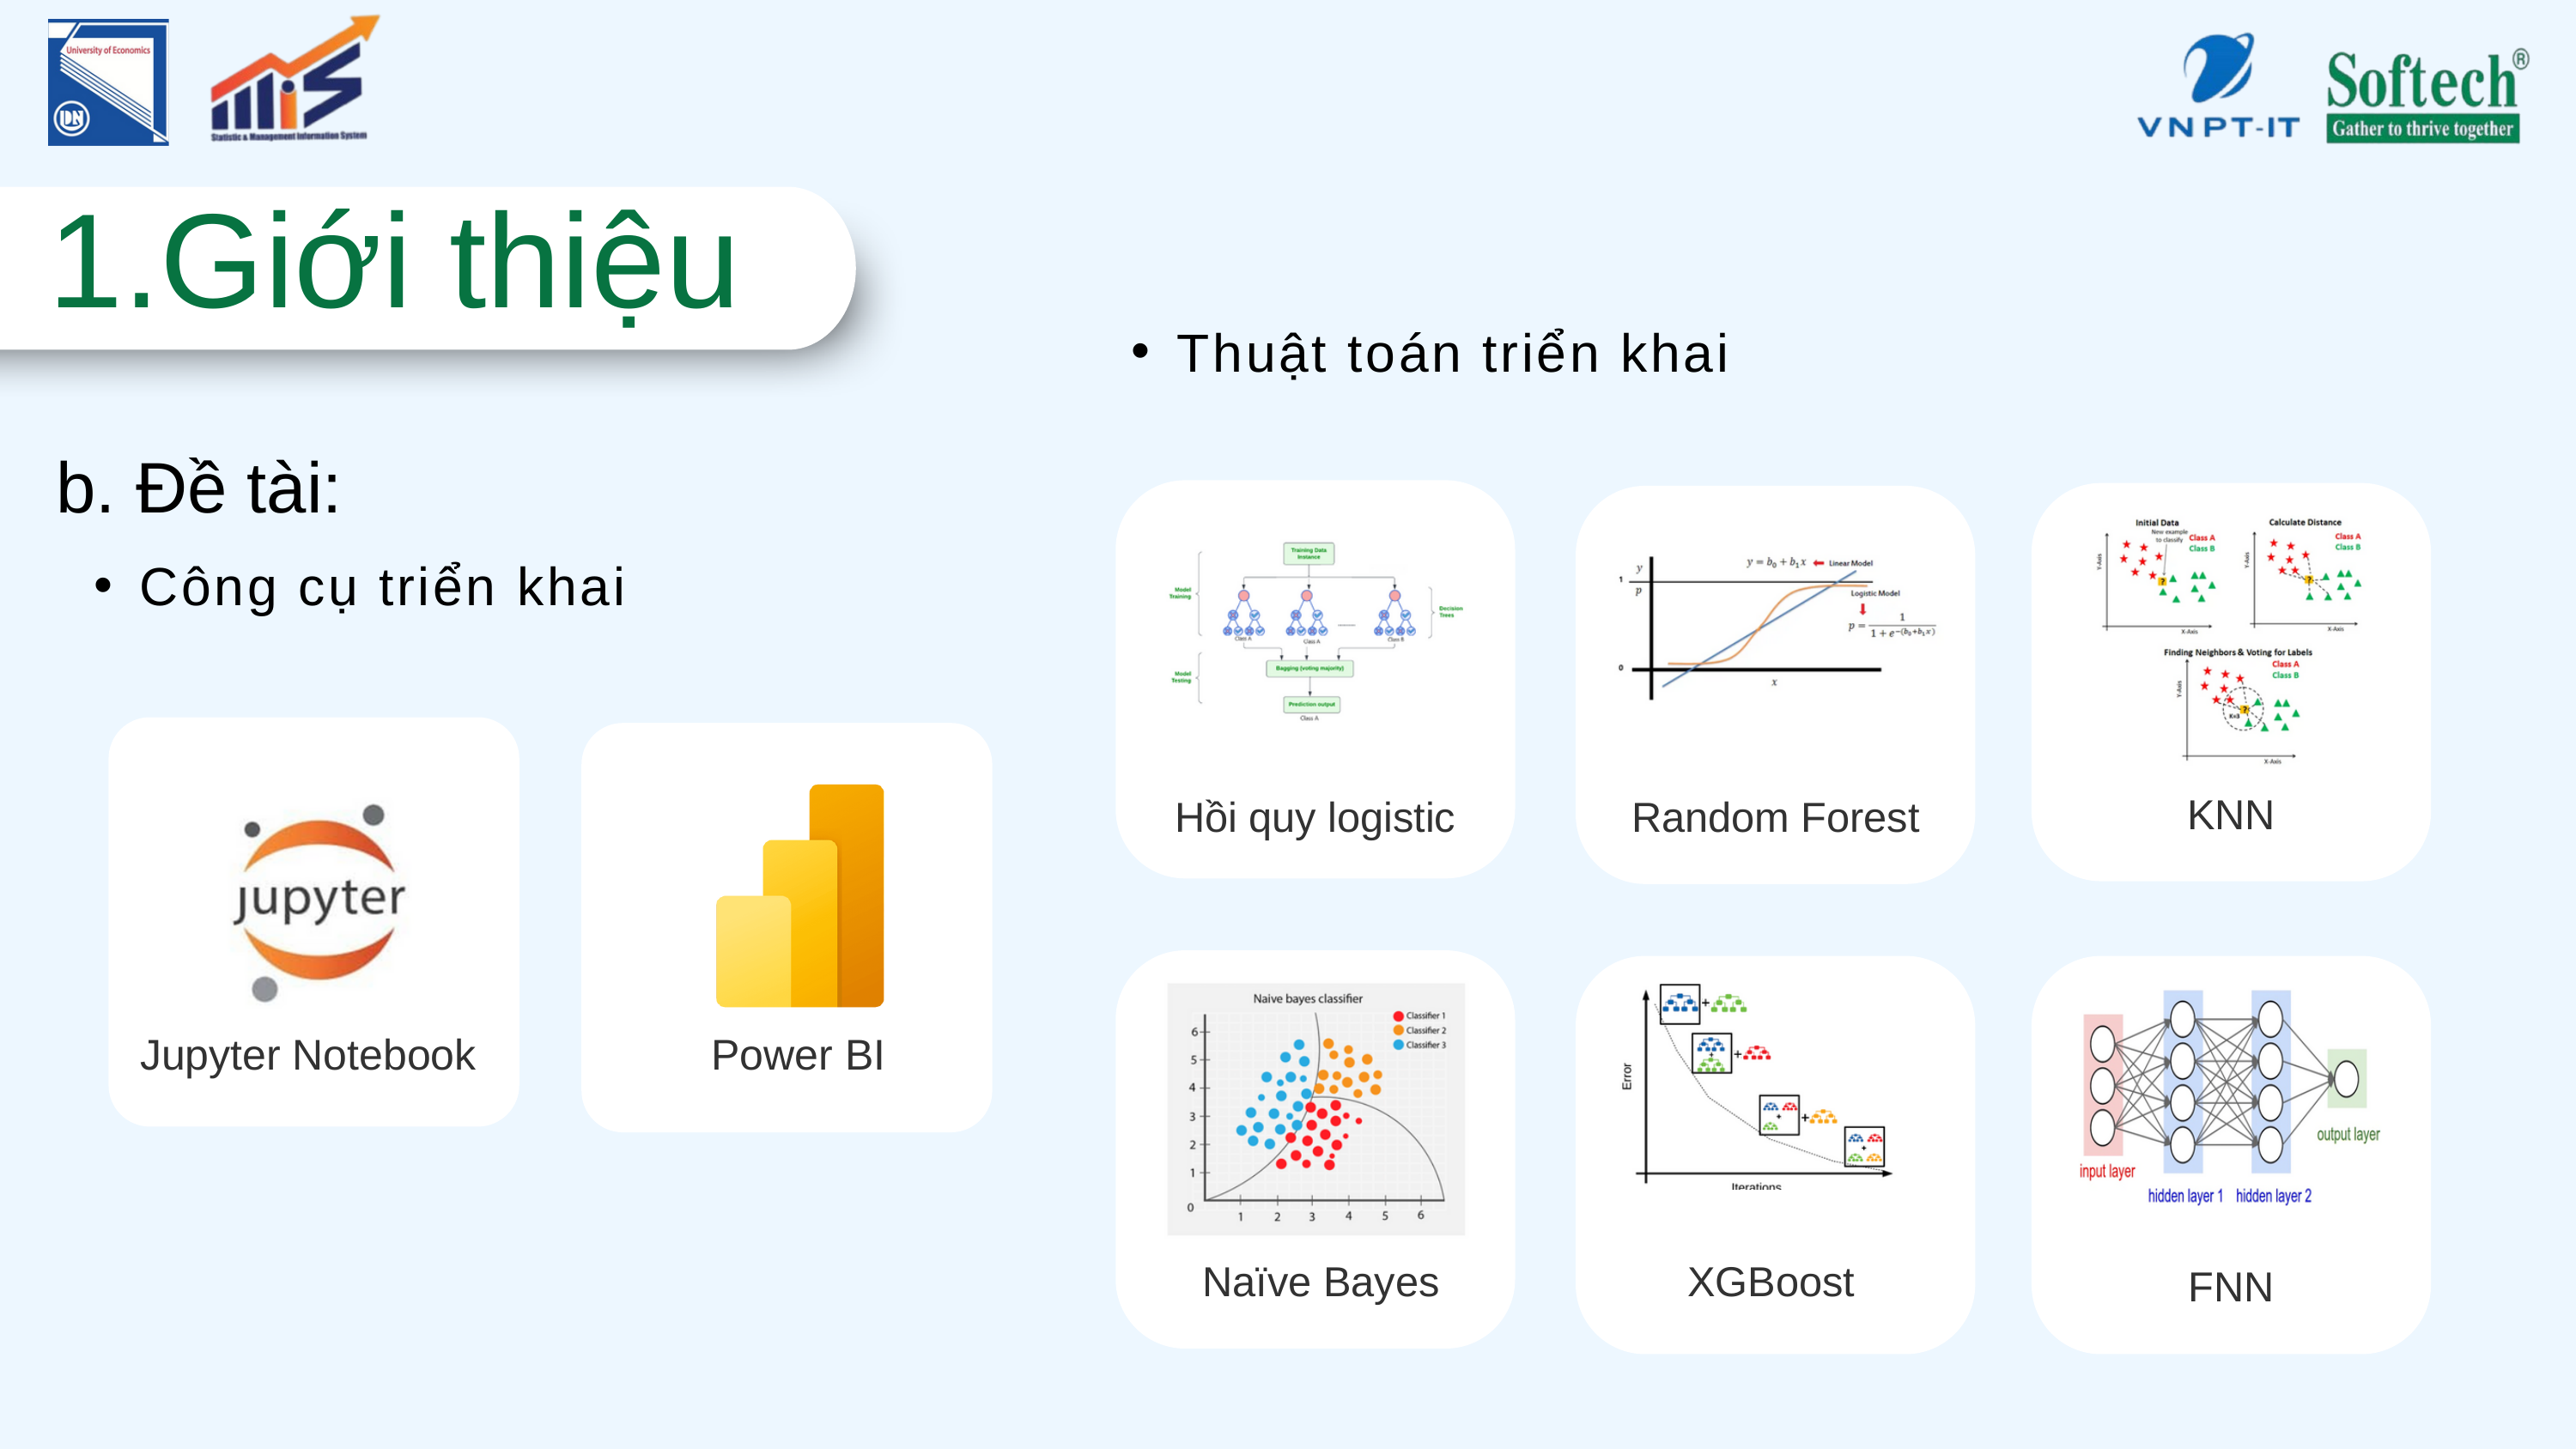

1.Giới thiệu

Thuật toán triển khai
b. Đề tài:

KNN
Hồi quy logistic
Random Forest
Công cụ triển khai

Jupyter Notebook
Power BI

Naïve Bayes
XGBoost
FNN